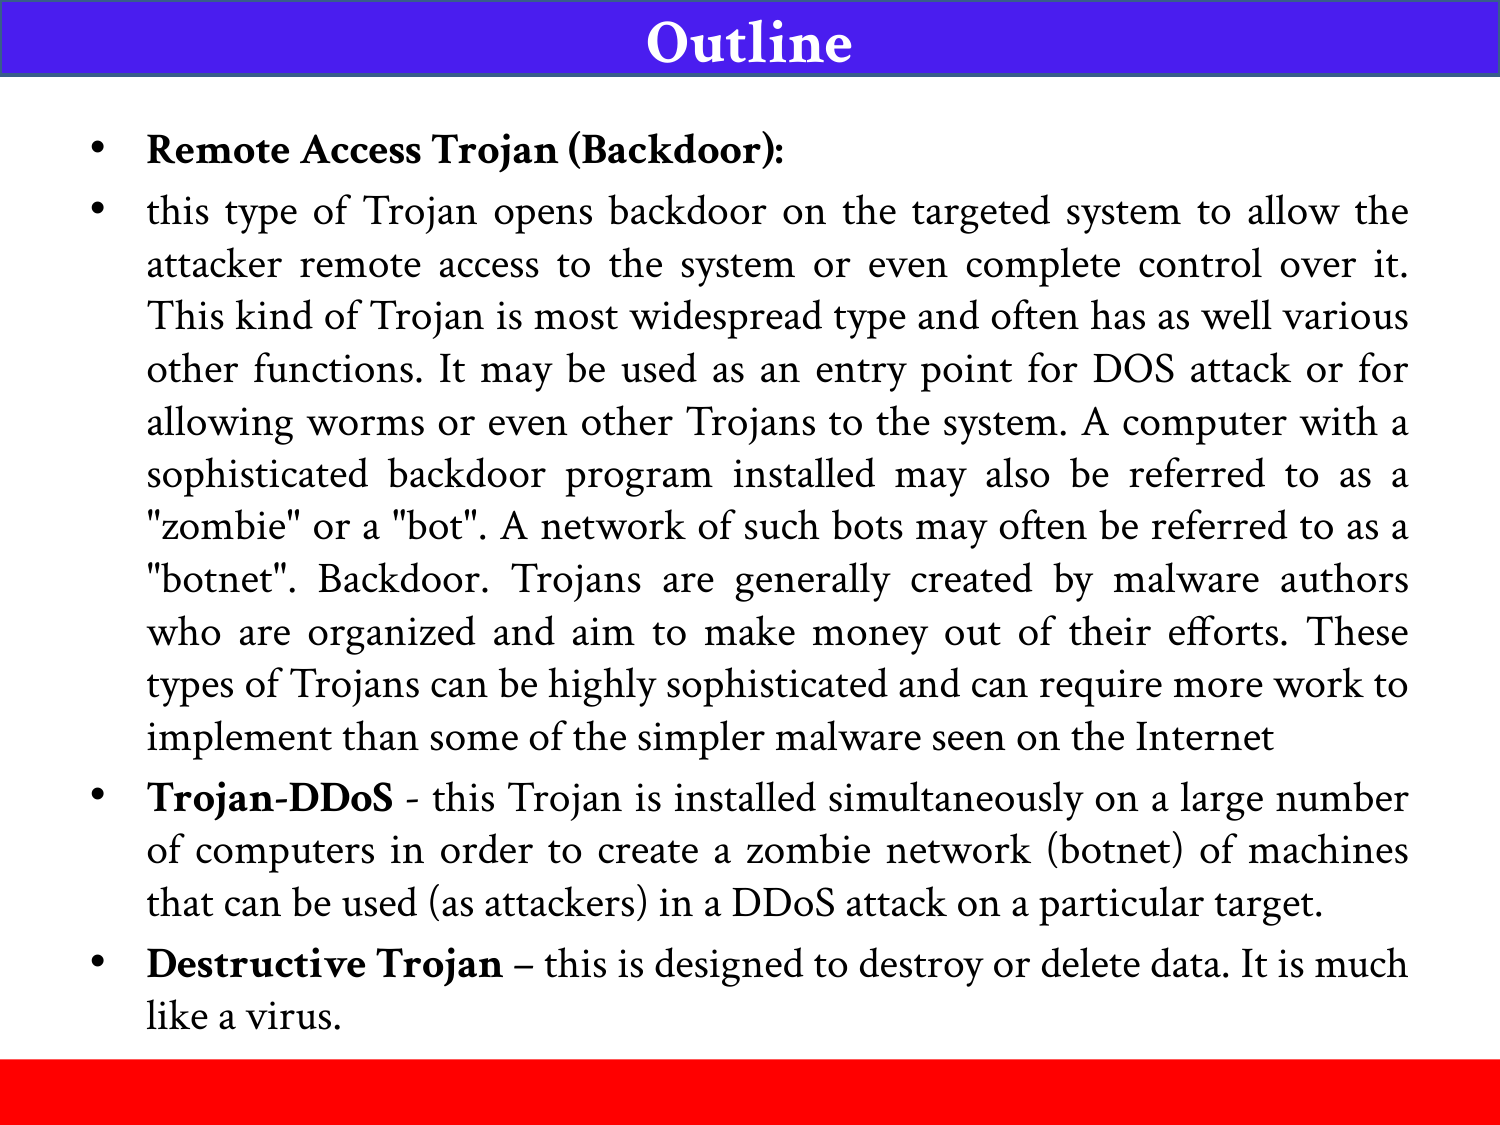

Outline
Remote Access Trojan (Backdoor):
this type of Trojan opens backdoor on the targeted system to allow the attacker remote access to the system or even complete control over it. This kind of Trojan is most widespread type and often has as well various other functions. It may be used as an entry point for DOS attack or for allowing worms or even other Trojans to the system. A computer with a sophisticated backdoor program installed may also be referred to as a "zombie" or a "bot". A network of such bots may often be referred to as a "botnet". Backdoor. Trojans are generally created by malware authors who are organized and aim to make money out of their efforts. These types of Trojans can be highly sophisticated and can require more work to implement than some of the simpler malware seen on the Internet
Trojan-DDoS - this Trojan is installed simultaneously on a large number of computers in order to create a zombie network (botnet) of machines that can be used (as attackers) in a DDoS attack on a particular target.
Destructive Trojan – this is designed to destroy or delete data. It is much like a virus.